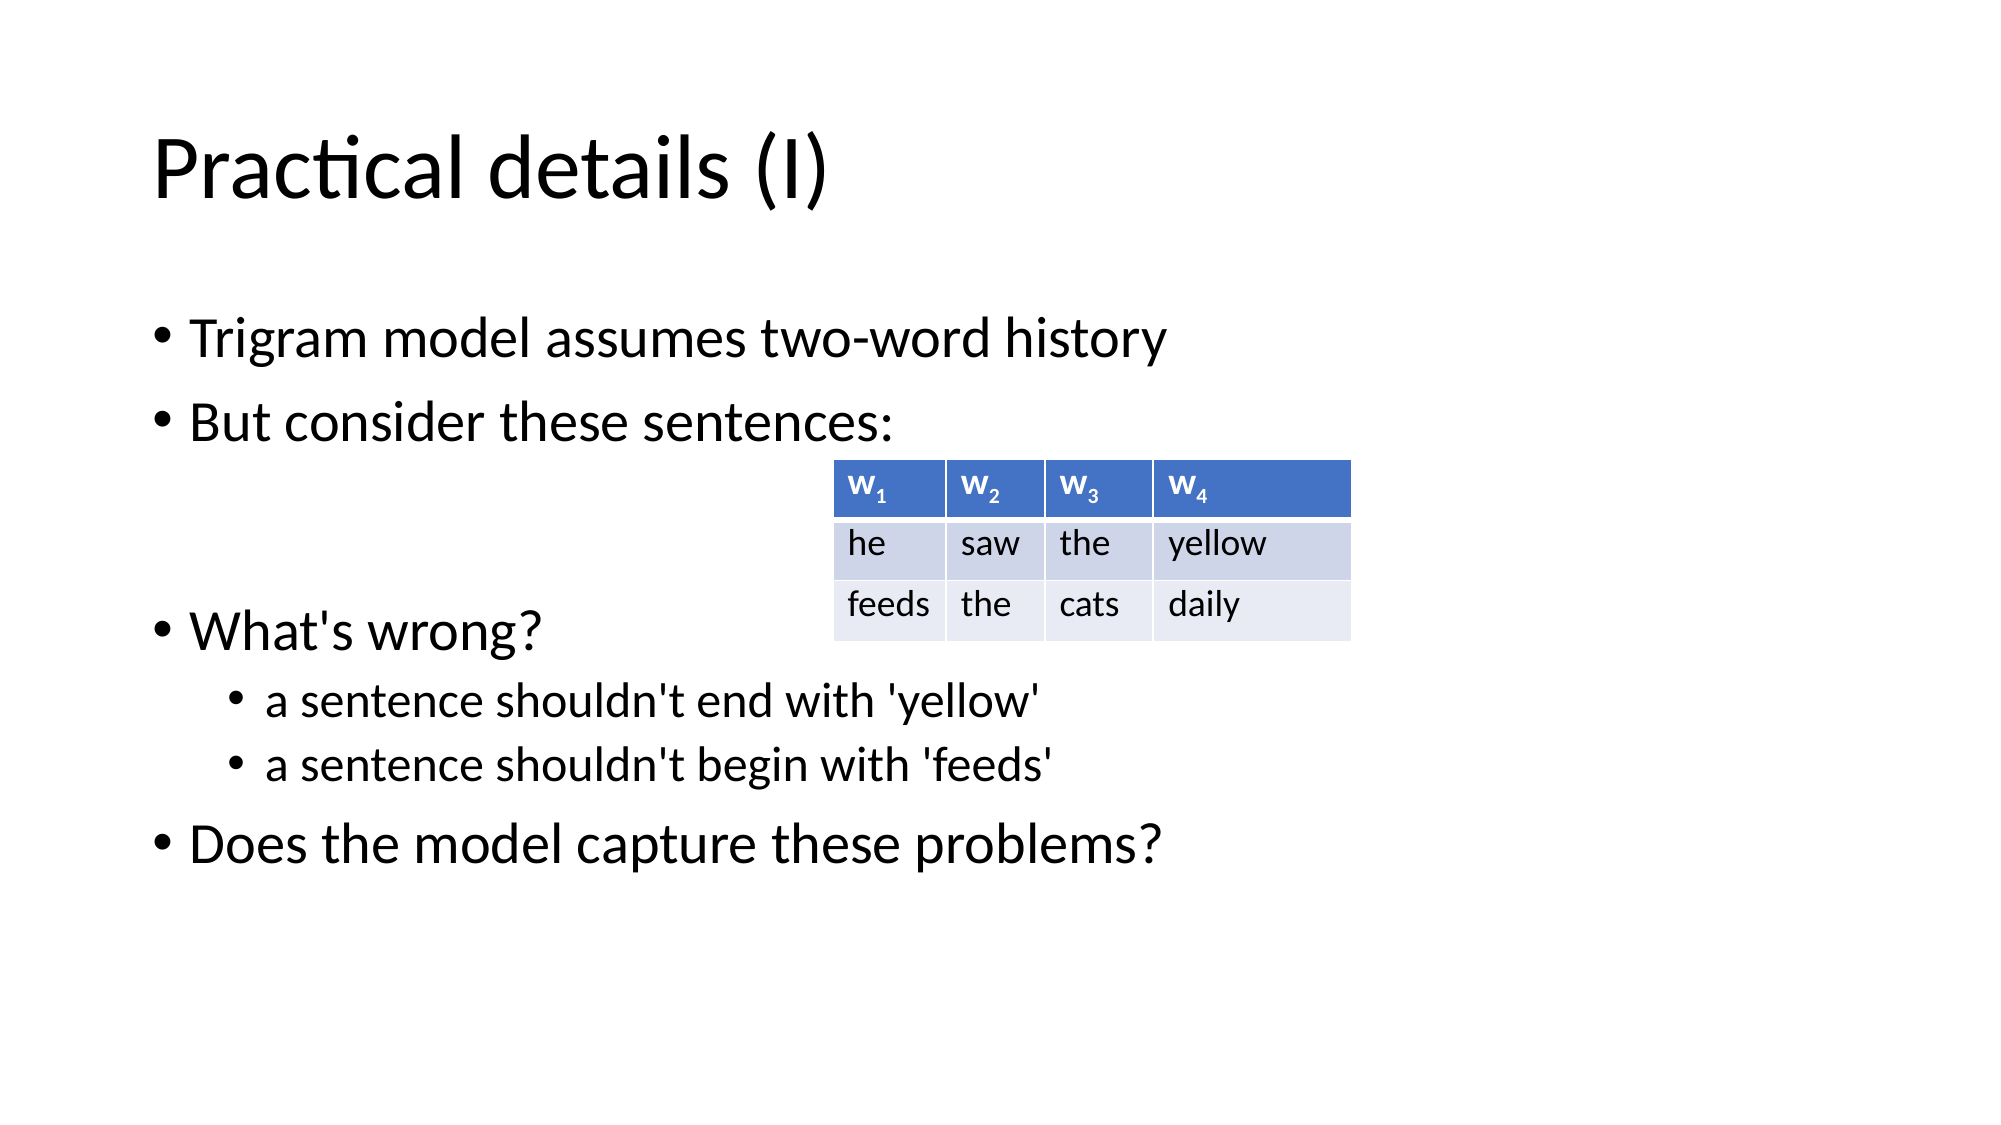

# Practical details (I)
Trigram model assumes two-word history
But consider these sentences:
What's wrong?
a sentence shouldn't end with 'yellow'
a sentence shouldn't begin with 'feeds'
Does the model capture these problems?
| w1 | w2 | w3 | w4 |
| --- | --- | --- | --- |
| he | saw | the | yellow |
| feeds | the | cats | daily |